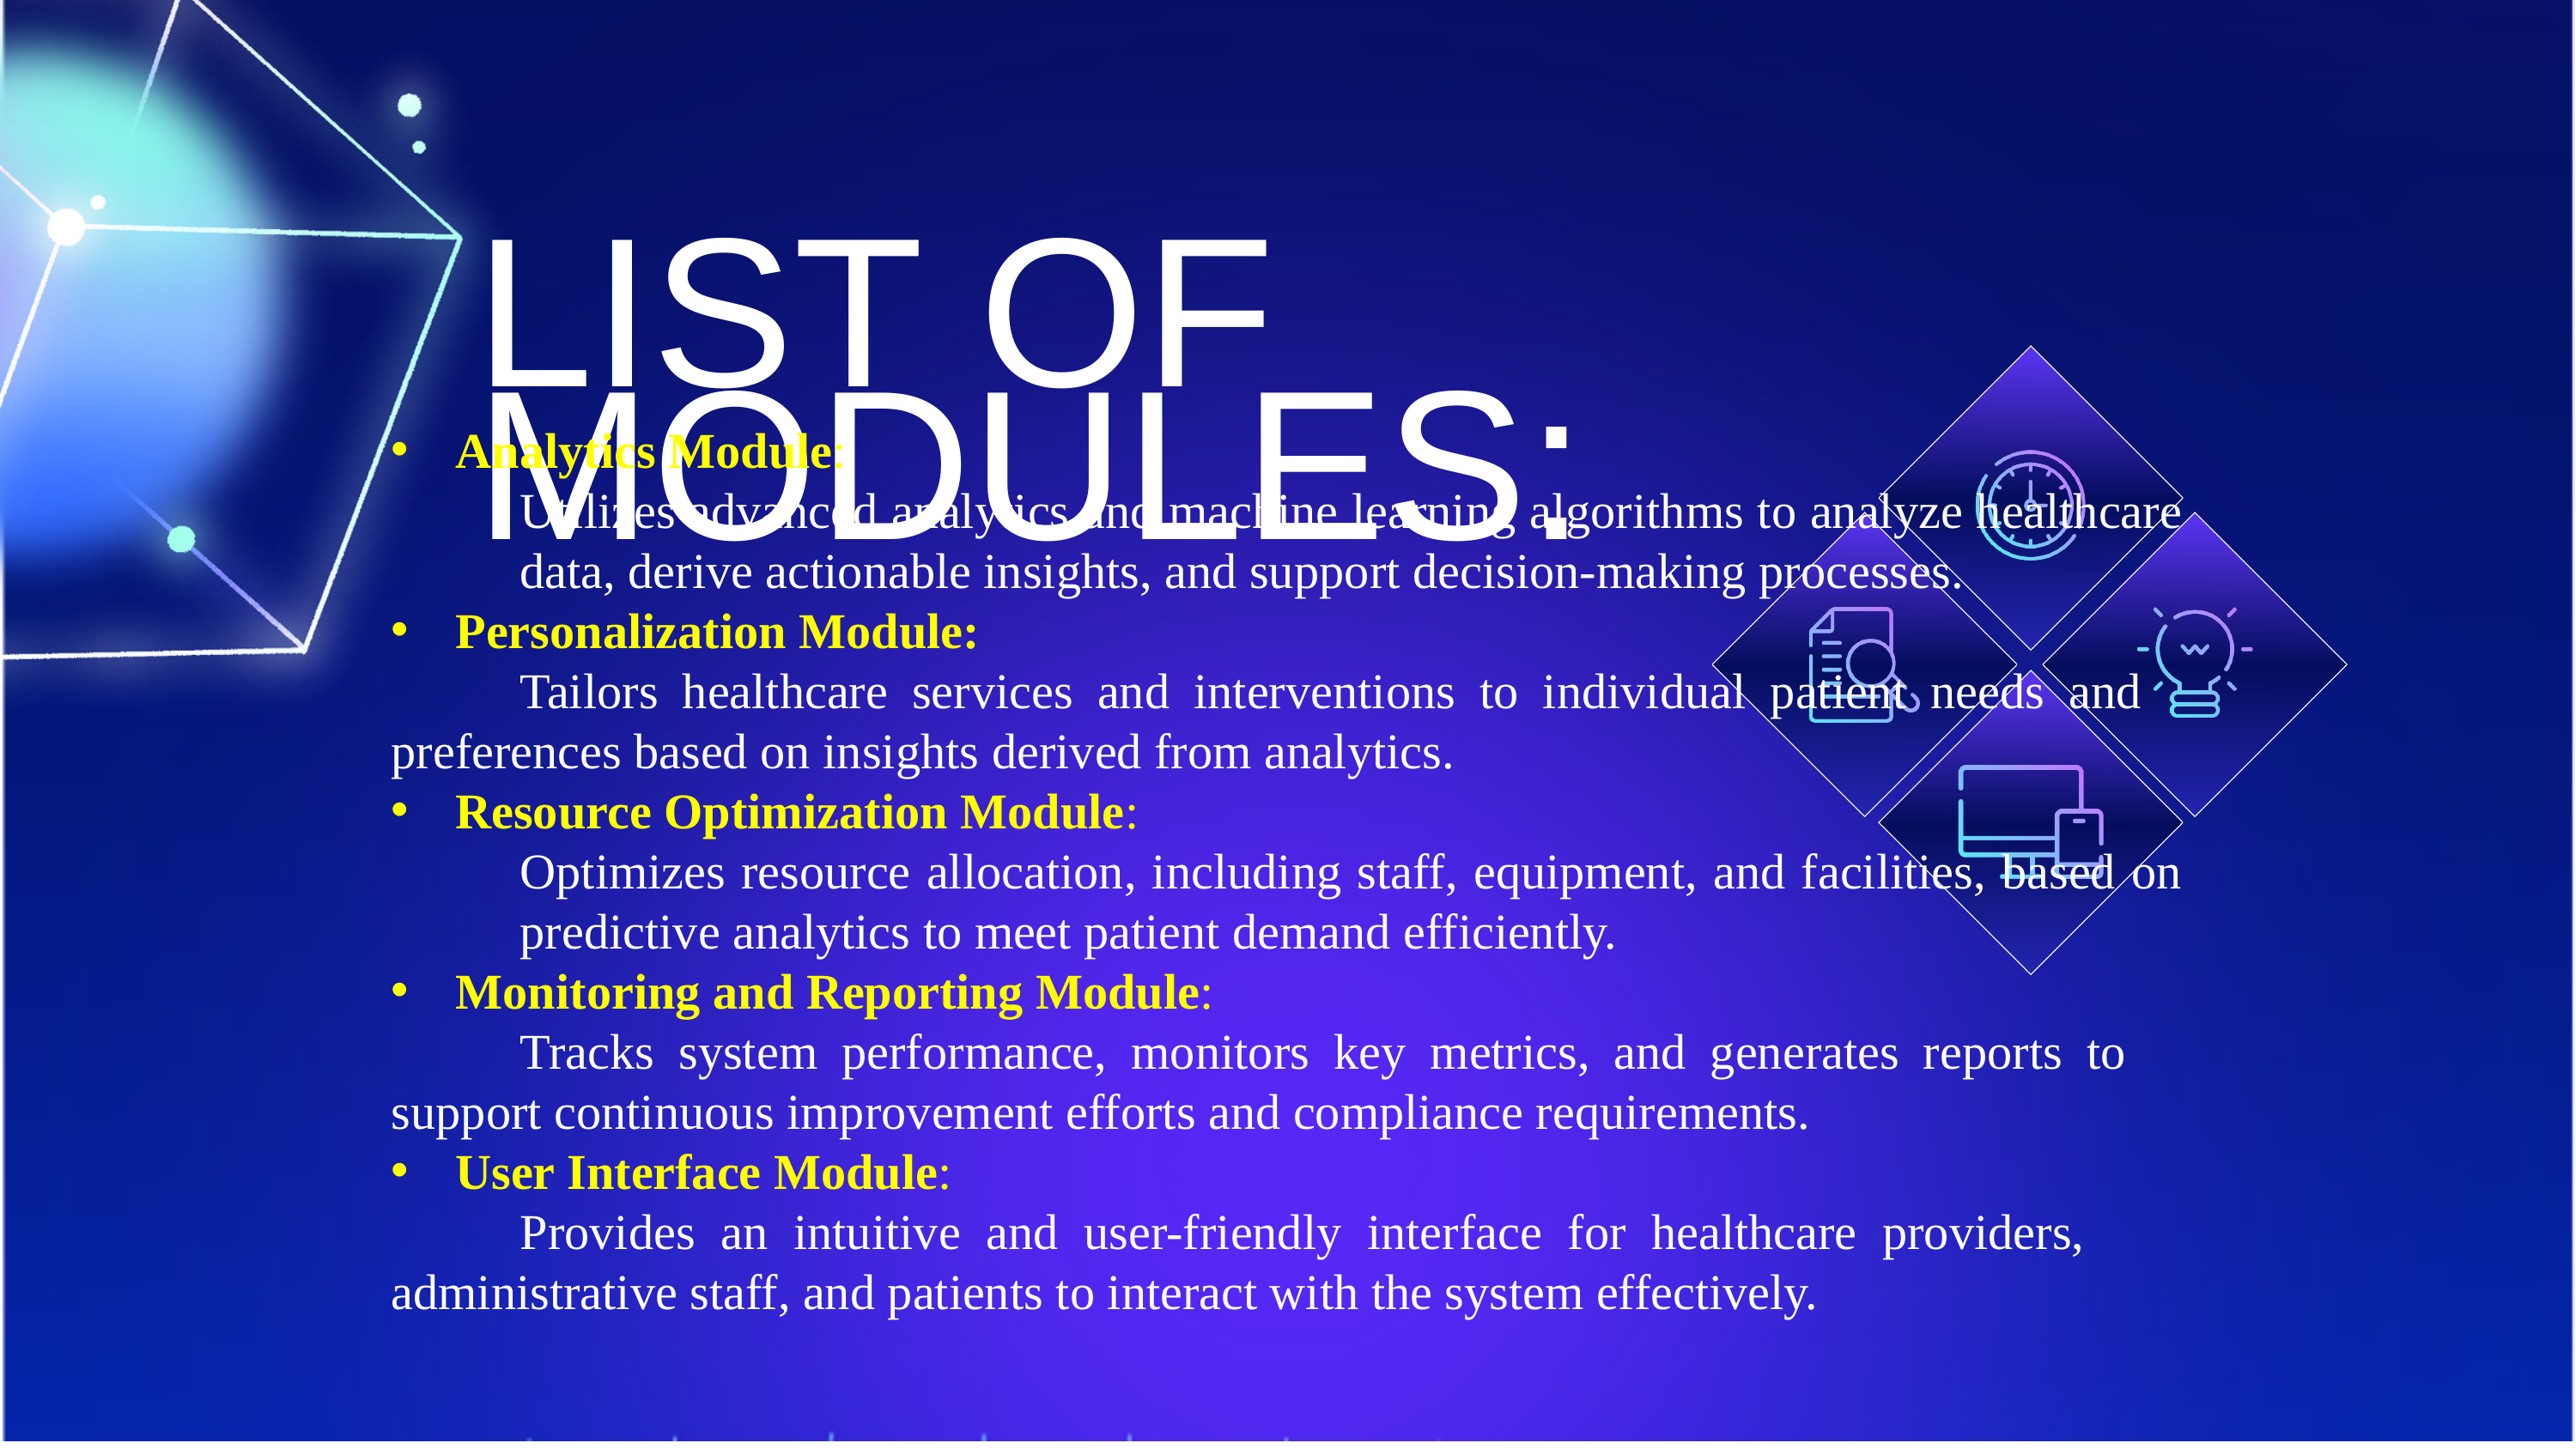

LIST OF MODULES:

Analytics Module:
	Utilizes advanced analytics and machine learning algorithms to analyze healthcare 	data, derive actionable insights, and support decision-making processes.
Personalization Module:
	Tailors healthcare services and interventions to individual patient needs and 	preferences based on insights derived from analytics.
Resource Optimization Module:
	Optimizes resource allocation, including staff, equipment, and facilities, based on 	predictive analytics to meet patient demand efficiently.
Monitoring and Reporting Module:
	Tracks system performance, monitors key metrics, and generates reports to 	support continuous improvement efforts and compliance requirements.
User Interface Module:
	Provides an intuitive and user-friendly interface for healthcare providers, 	administrative staff, and patients to interact with the system effectively.